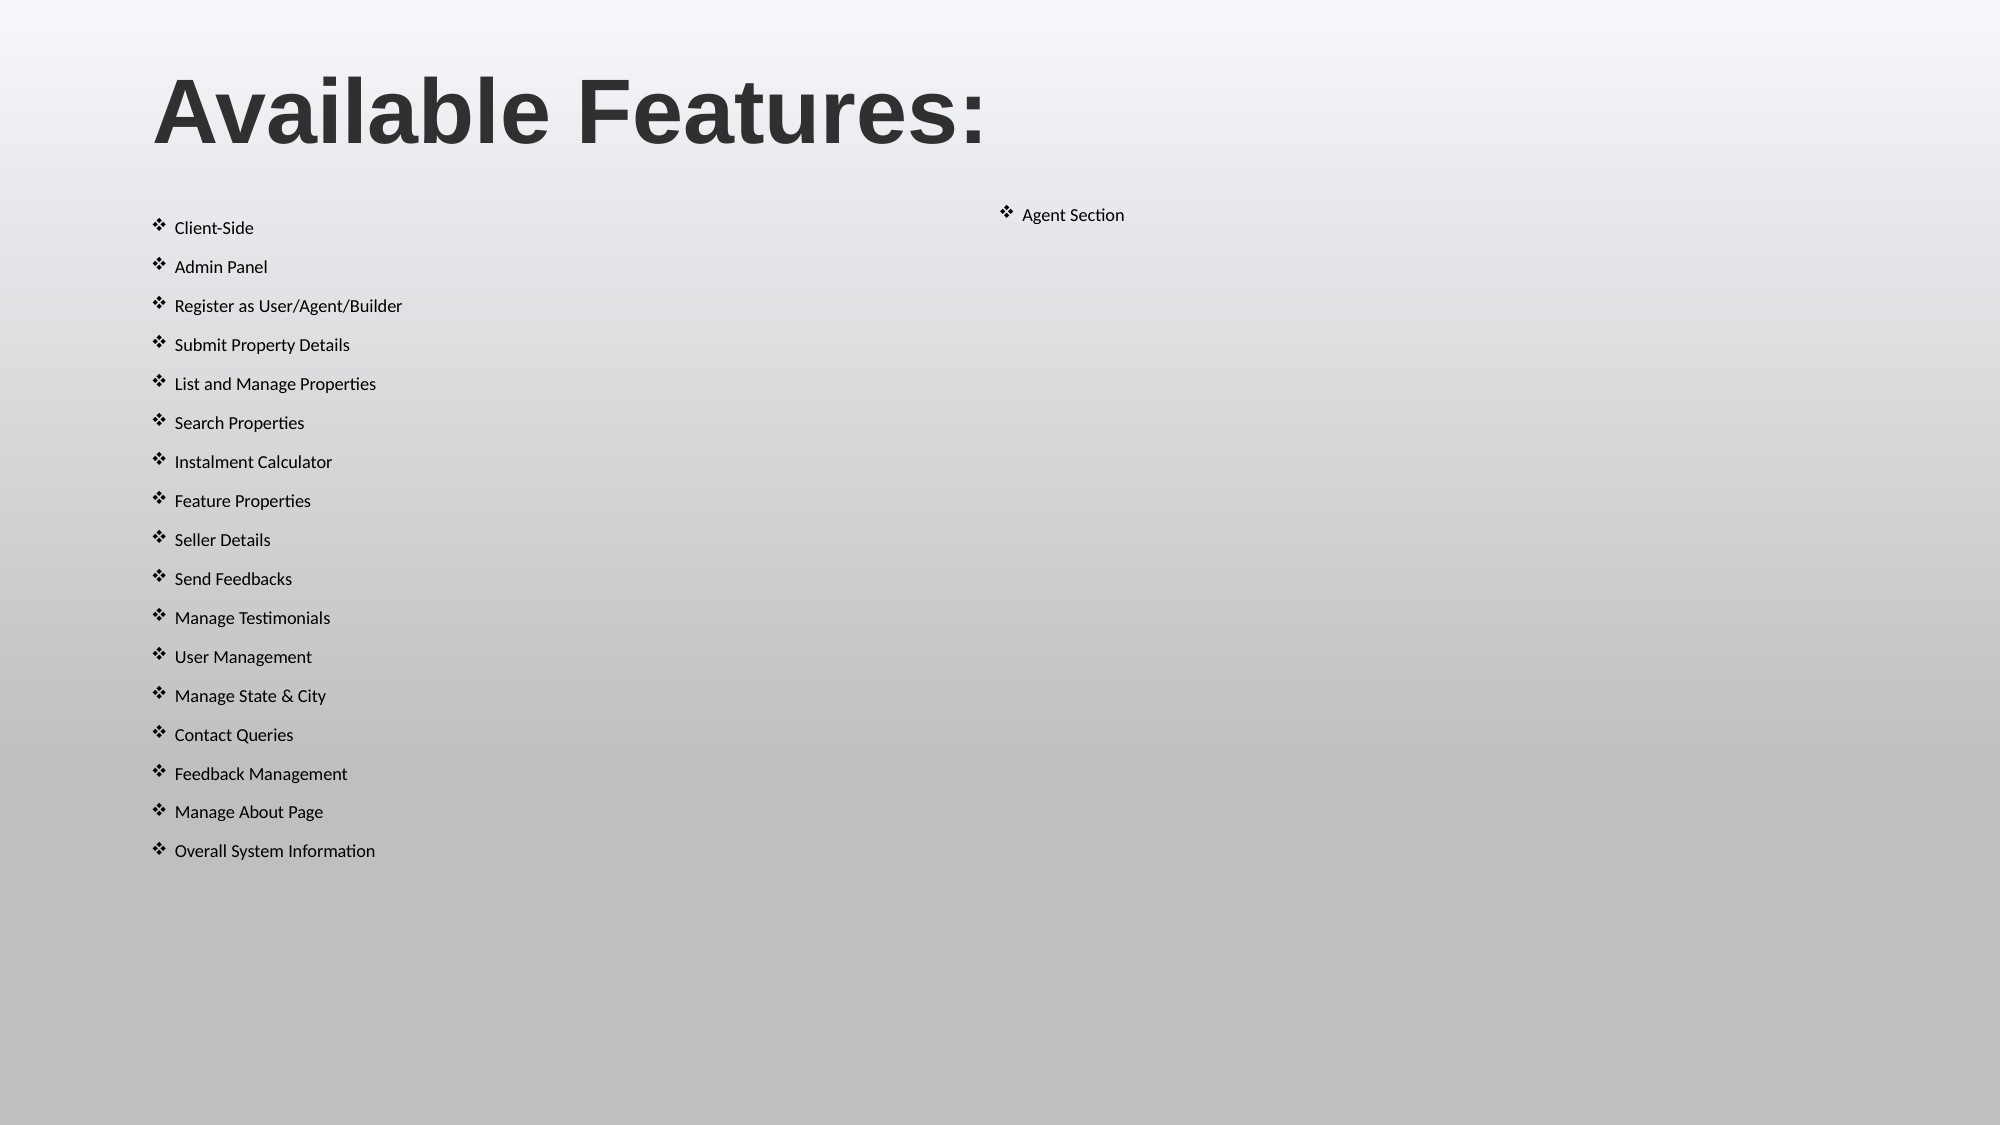

# Available Features:

Client-Side
Admin Panel
Register as User/Agent/Builder
Submit Property Details
List and Manage Properties
Search Properties
Instalment Calculator
Feature Properties
Seller Details
Send Feedbacks
Manage Testimonials
User Management
Manage State & City
Contact Queries
Feedback Management
Manage About Page
Overall System Information
Agent Section